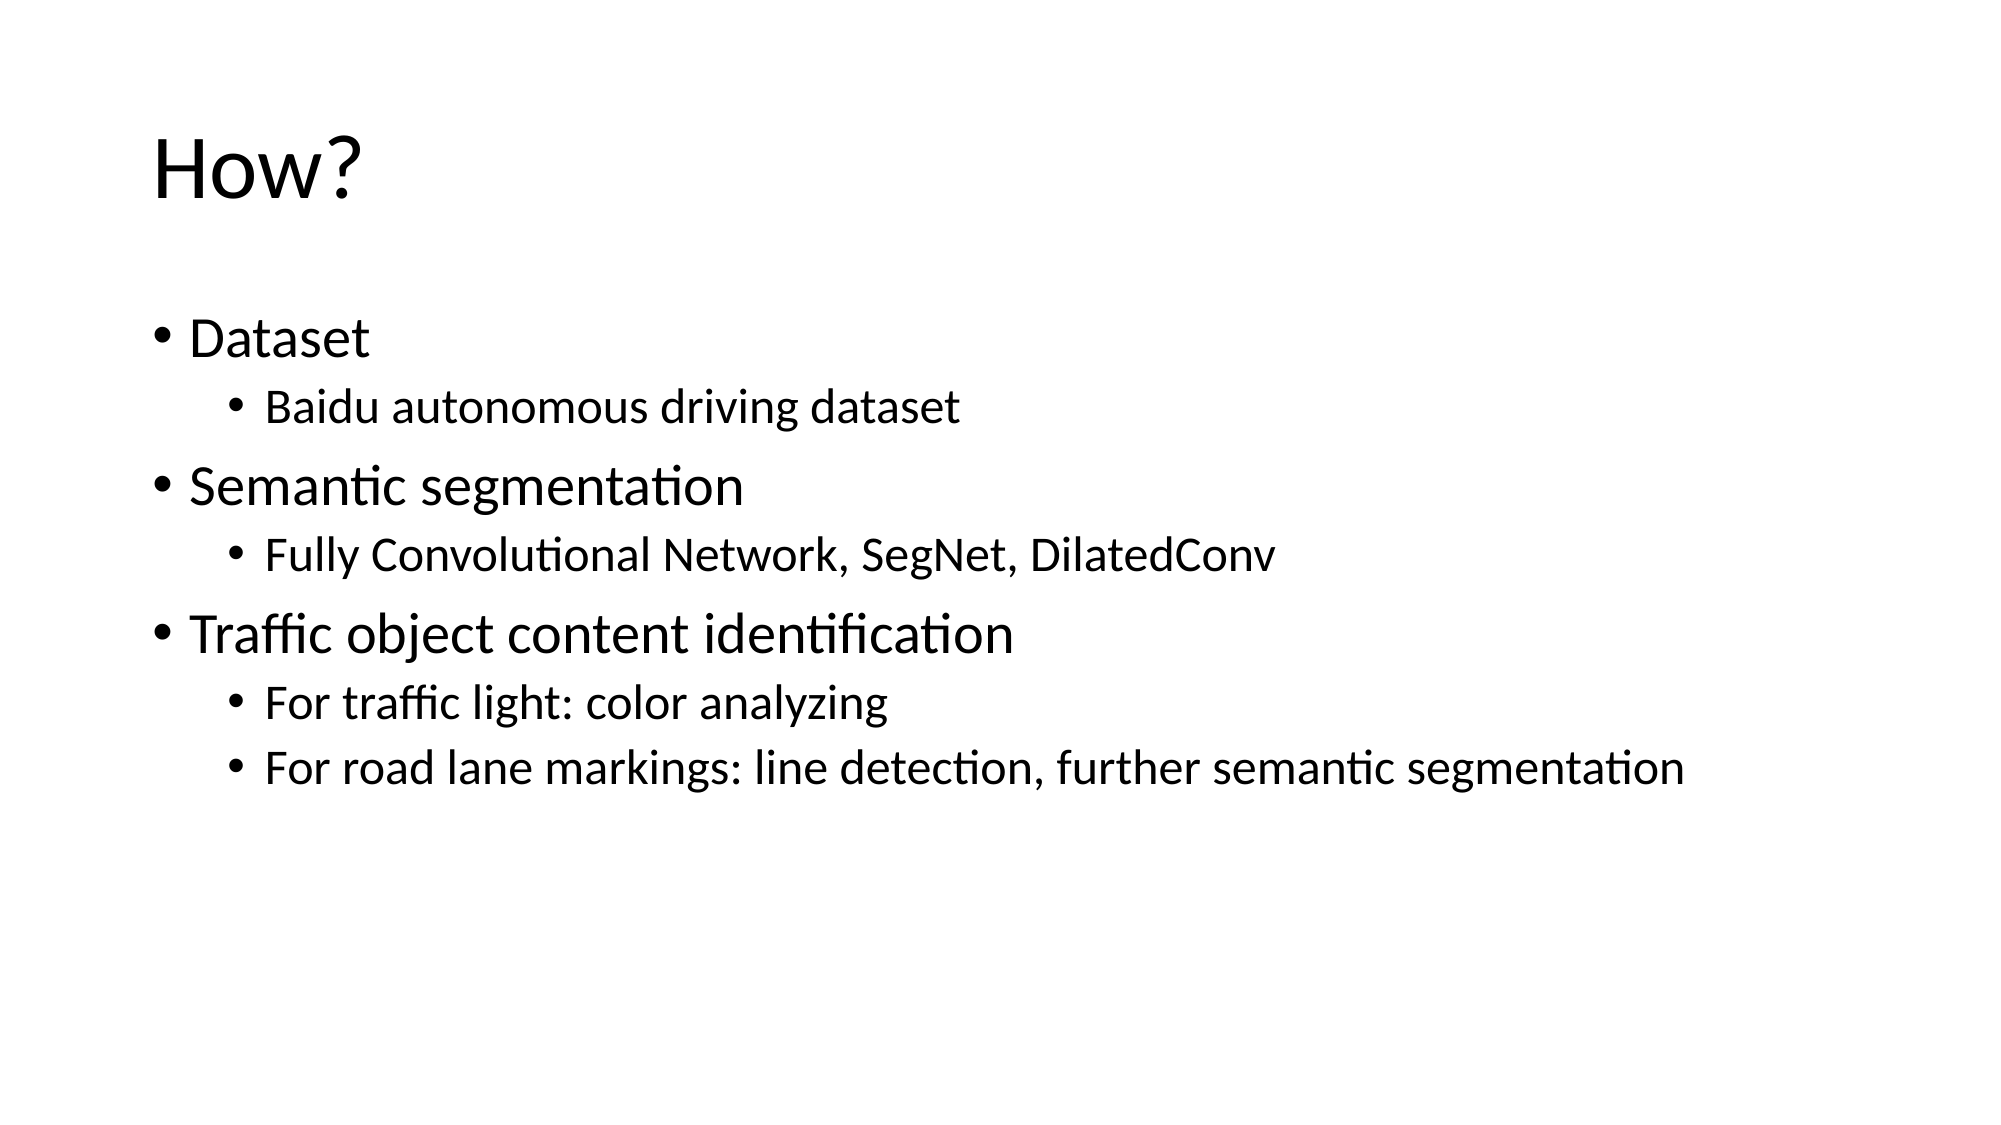

# How?
Dataset
Baidu autonomous driving dataset
Semantic segmentation
Fully Convolutional Network, SegNet, DilatedConv
Traffic object content identification
For traffic light: color analyzing
For road lane markings: line detection, further semantic segmentation